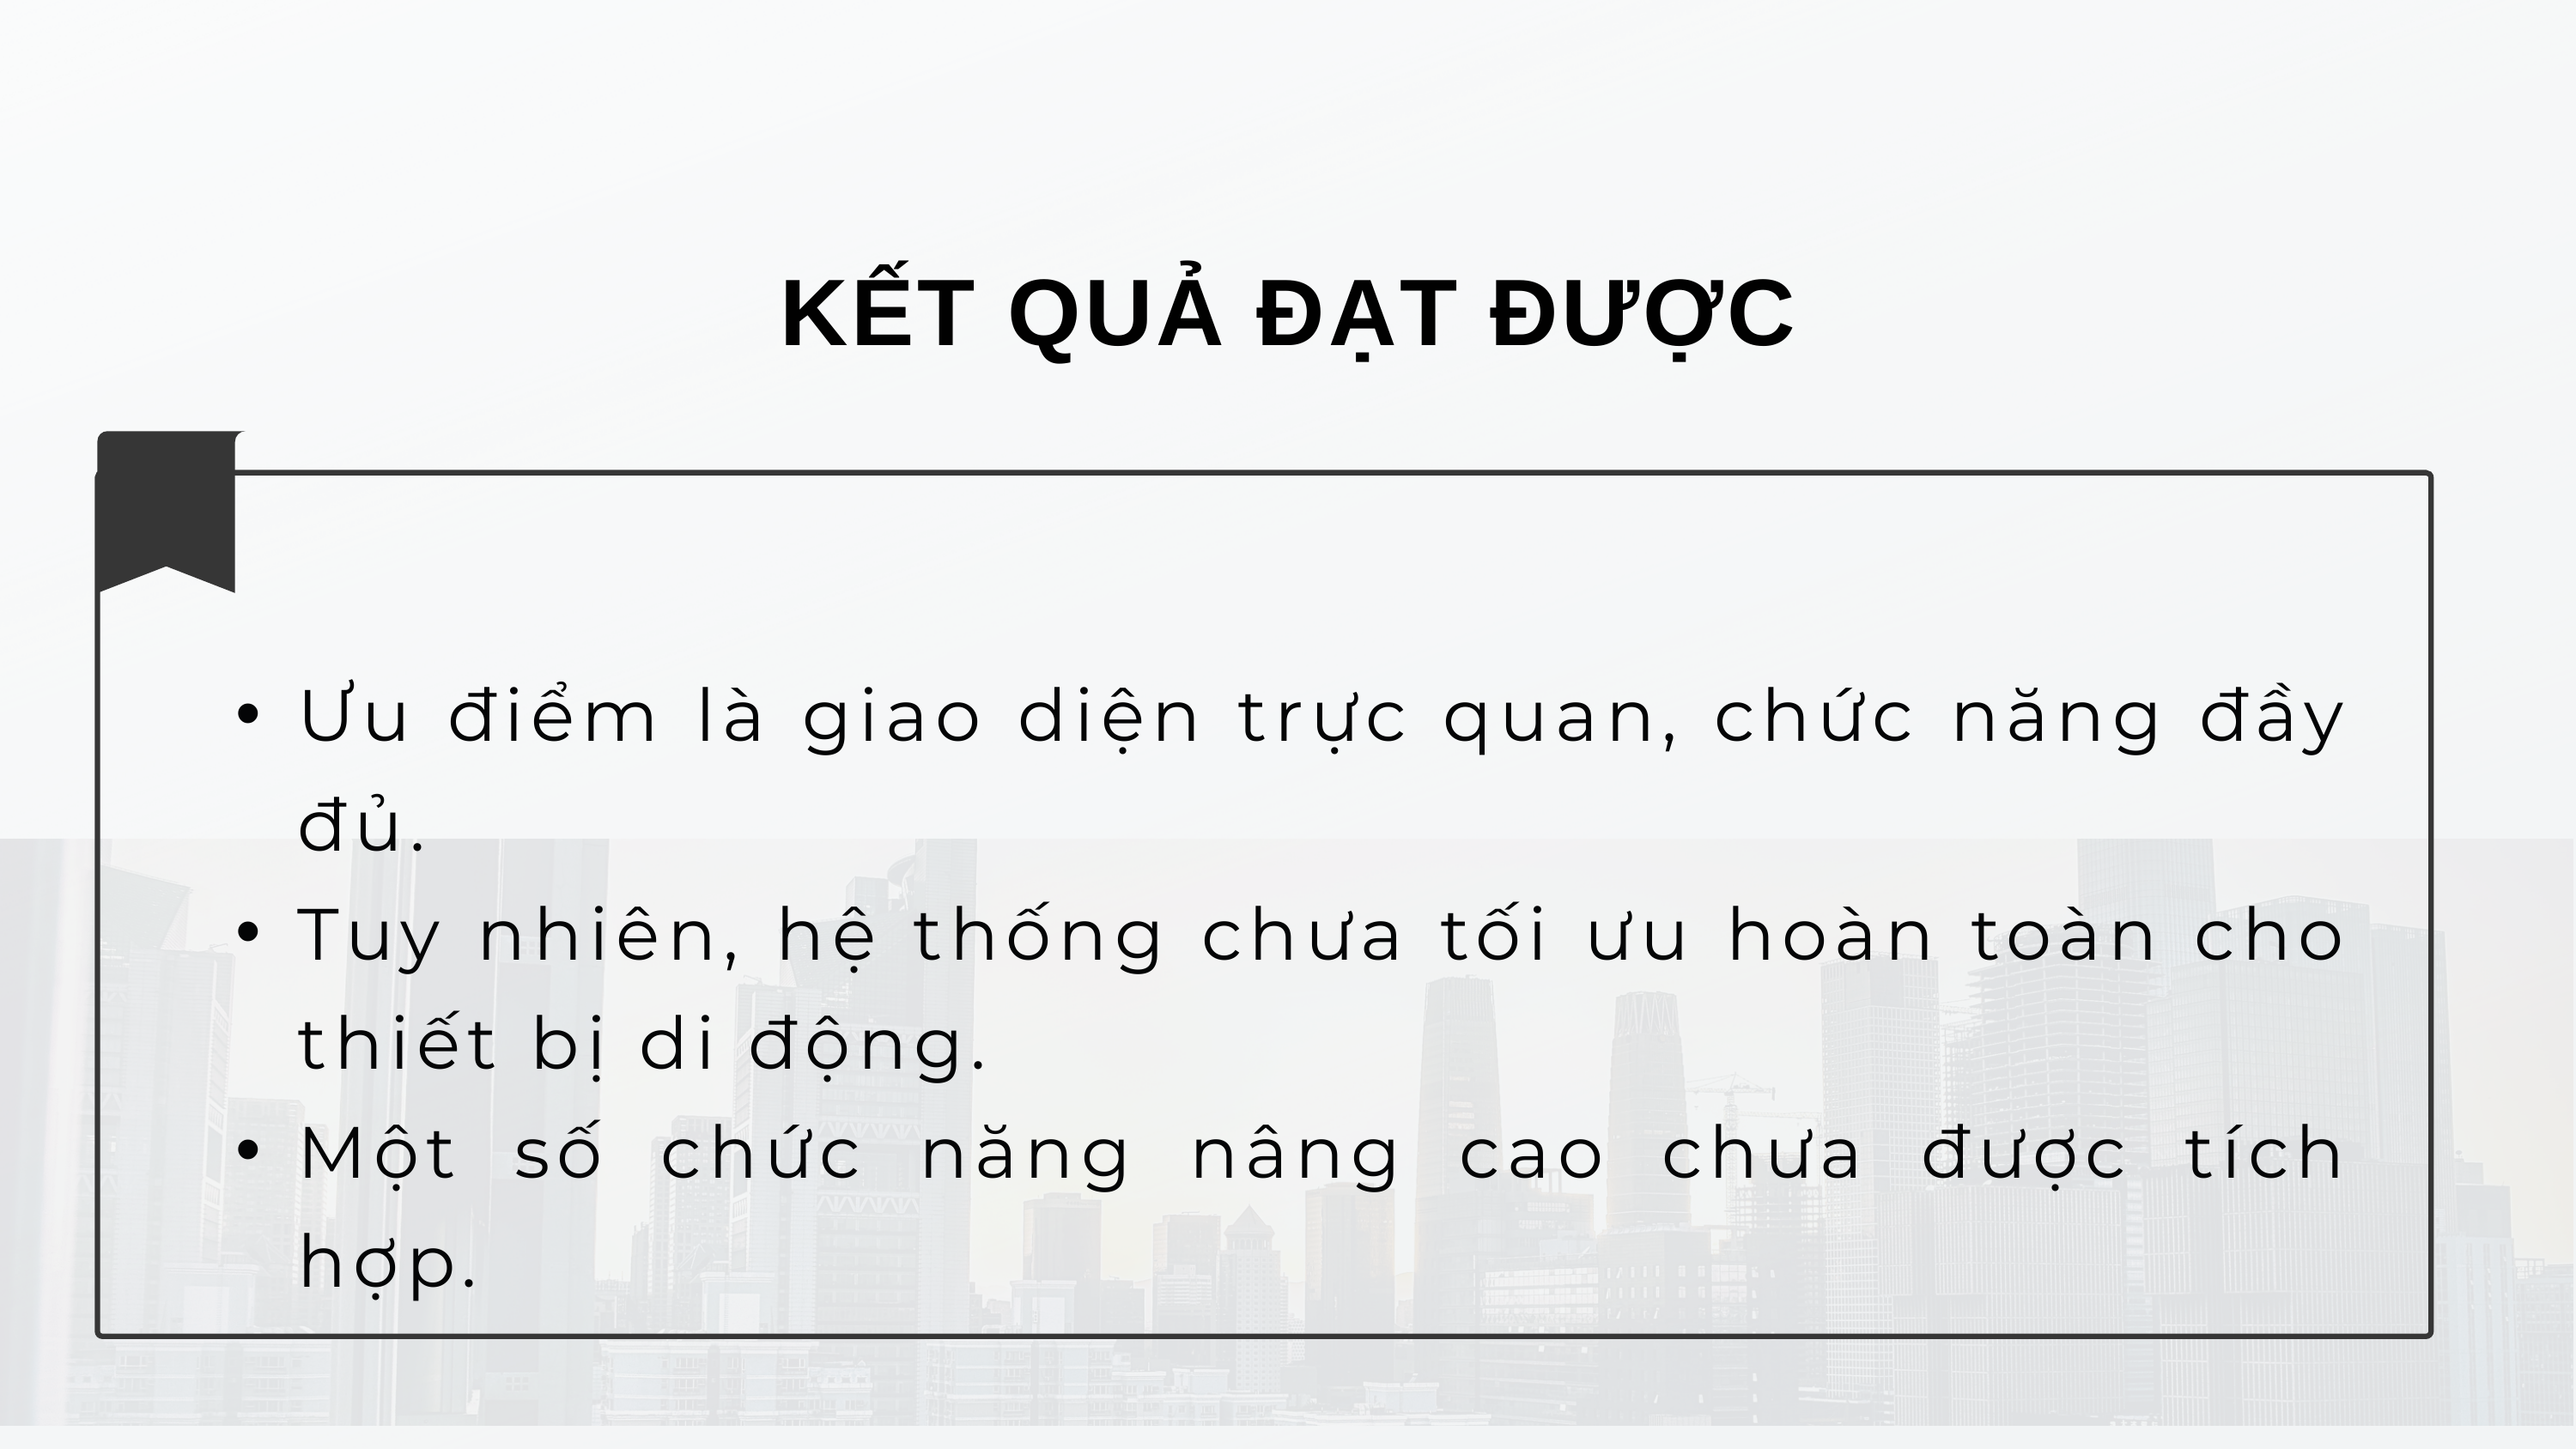

KẾT QUẢ ĐẠT ĐƯỢC

Ưu điểm là giao diện trực quan, chức năng đầy đủ.
Tuy nhiên, hệ thống chưa tối ưu hoàn toàn cho thiết bị di động.
Một số chức năng nâng cao chưa được tích hợp.